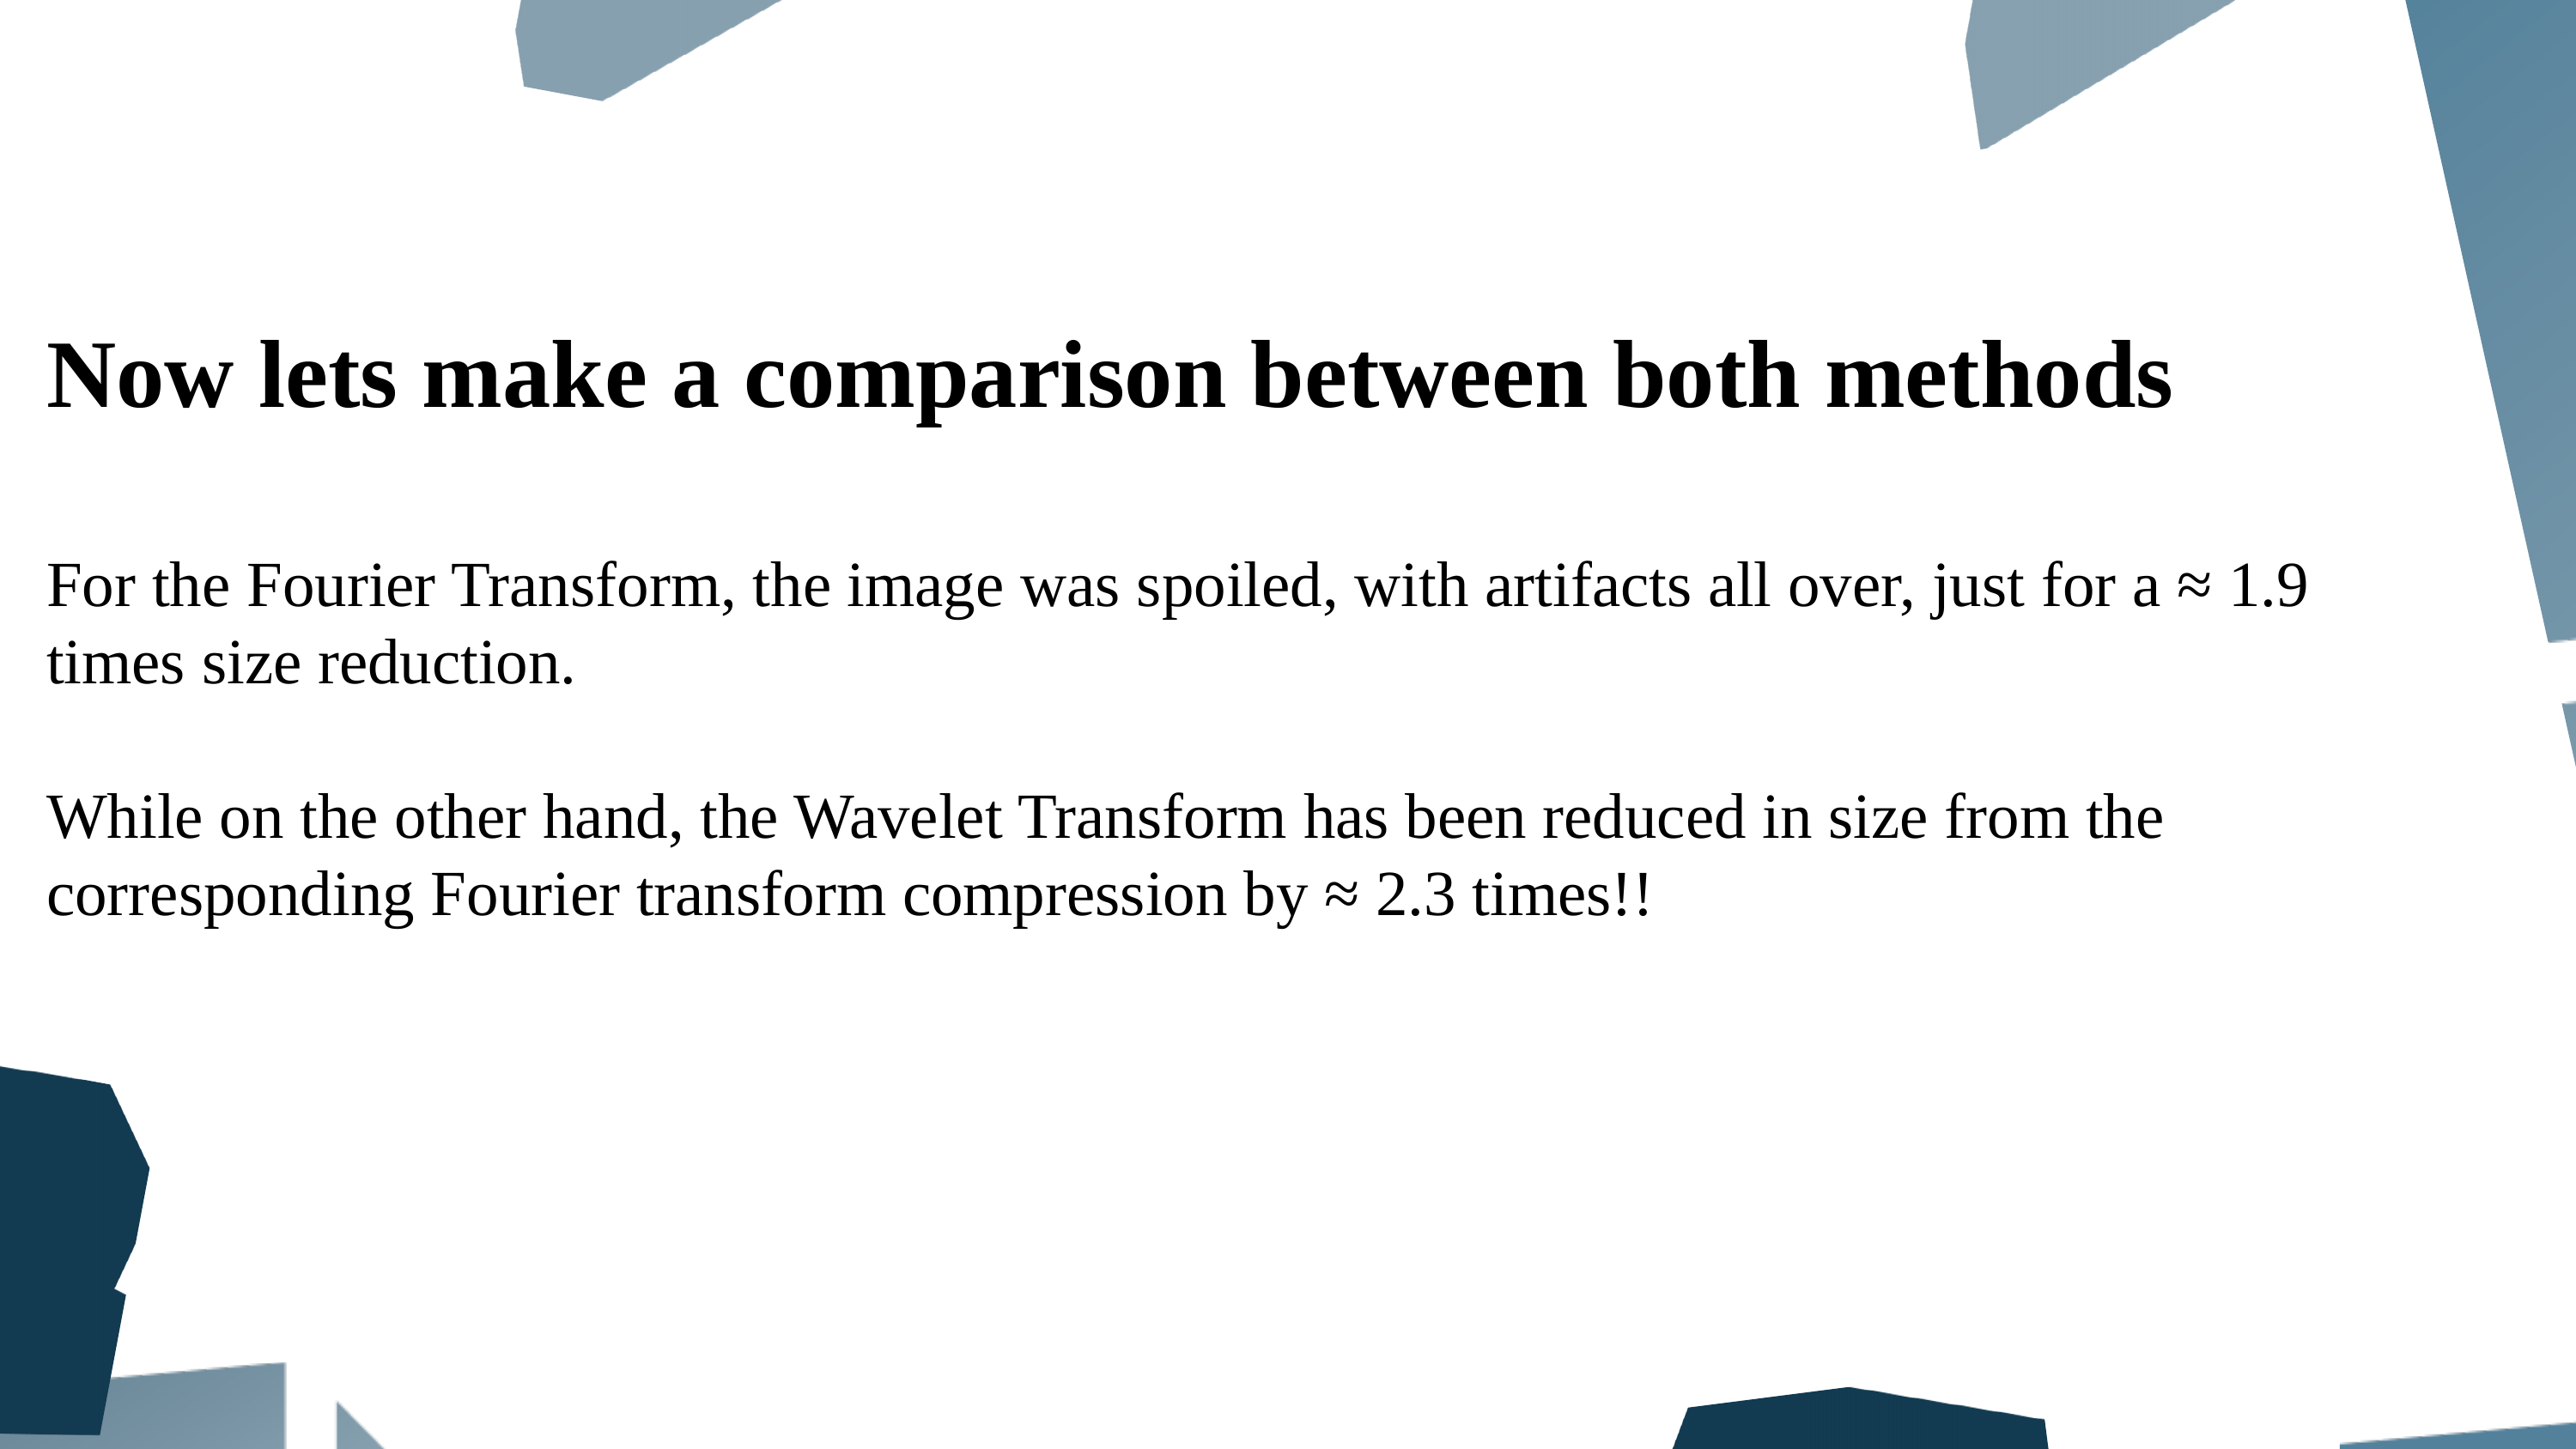

Now lets make a comparison between both methods

For the Fourier Transform, the image was spoiled, with artifacts all over, just for a ≈ 1.9 times size reduction.

While on the other hand, the Wavelet Transform has been reduced in size from the corresponding Fourier transform compression by ≈ 2.3 times!!